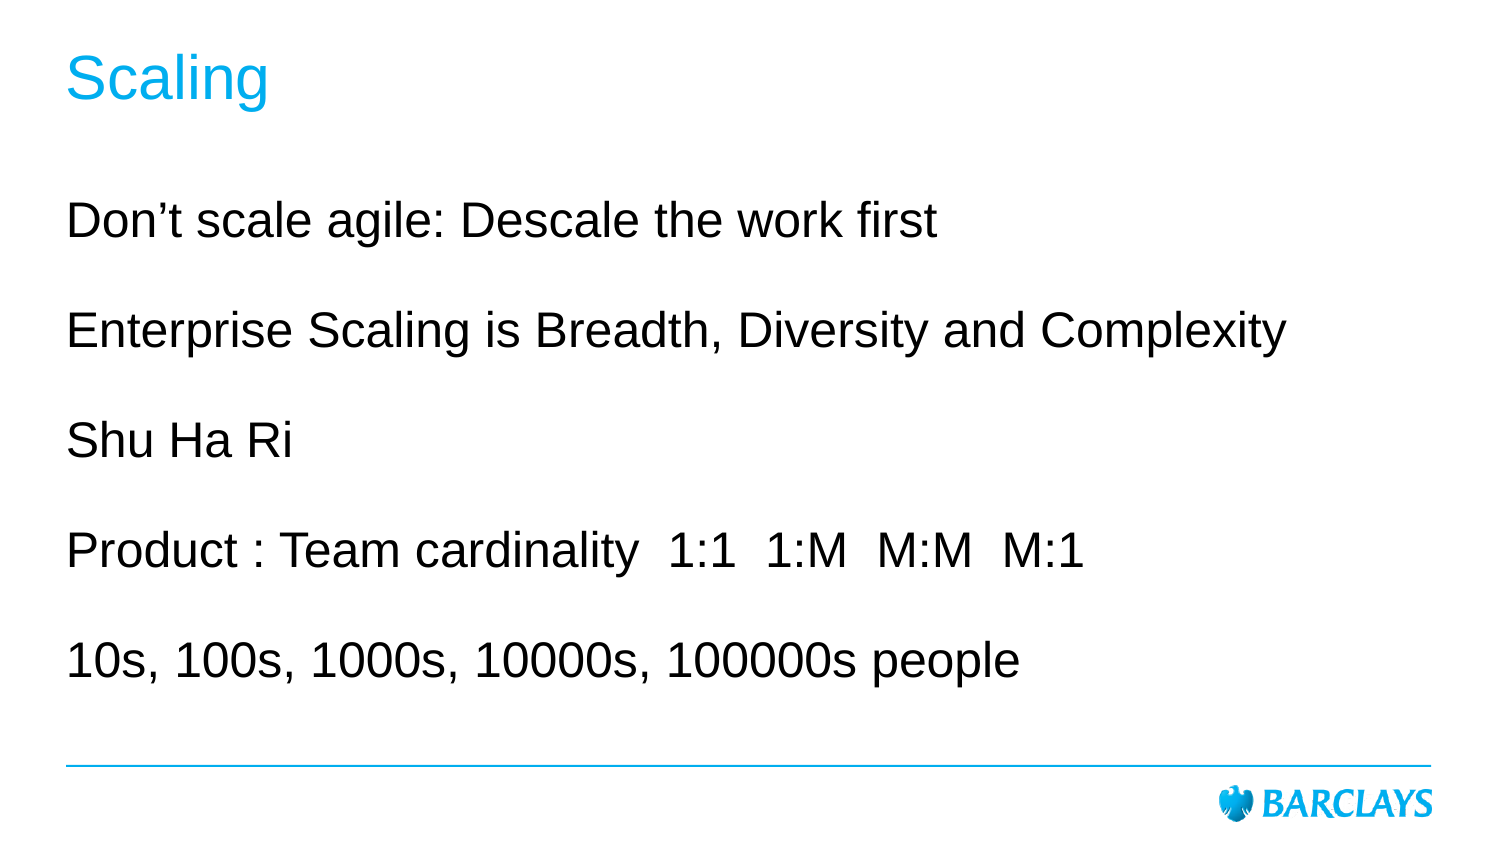

# Scaling
Don’t scale agile: Descale the work first
Enterprise Scaling is Breadth, Diversity and Complexity
Shu Ha Ri
Product : Team cardinality  1:1  1:M  M:M  M:1
10s, 100s, 1000s, 10000s, 100000s people